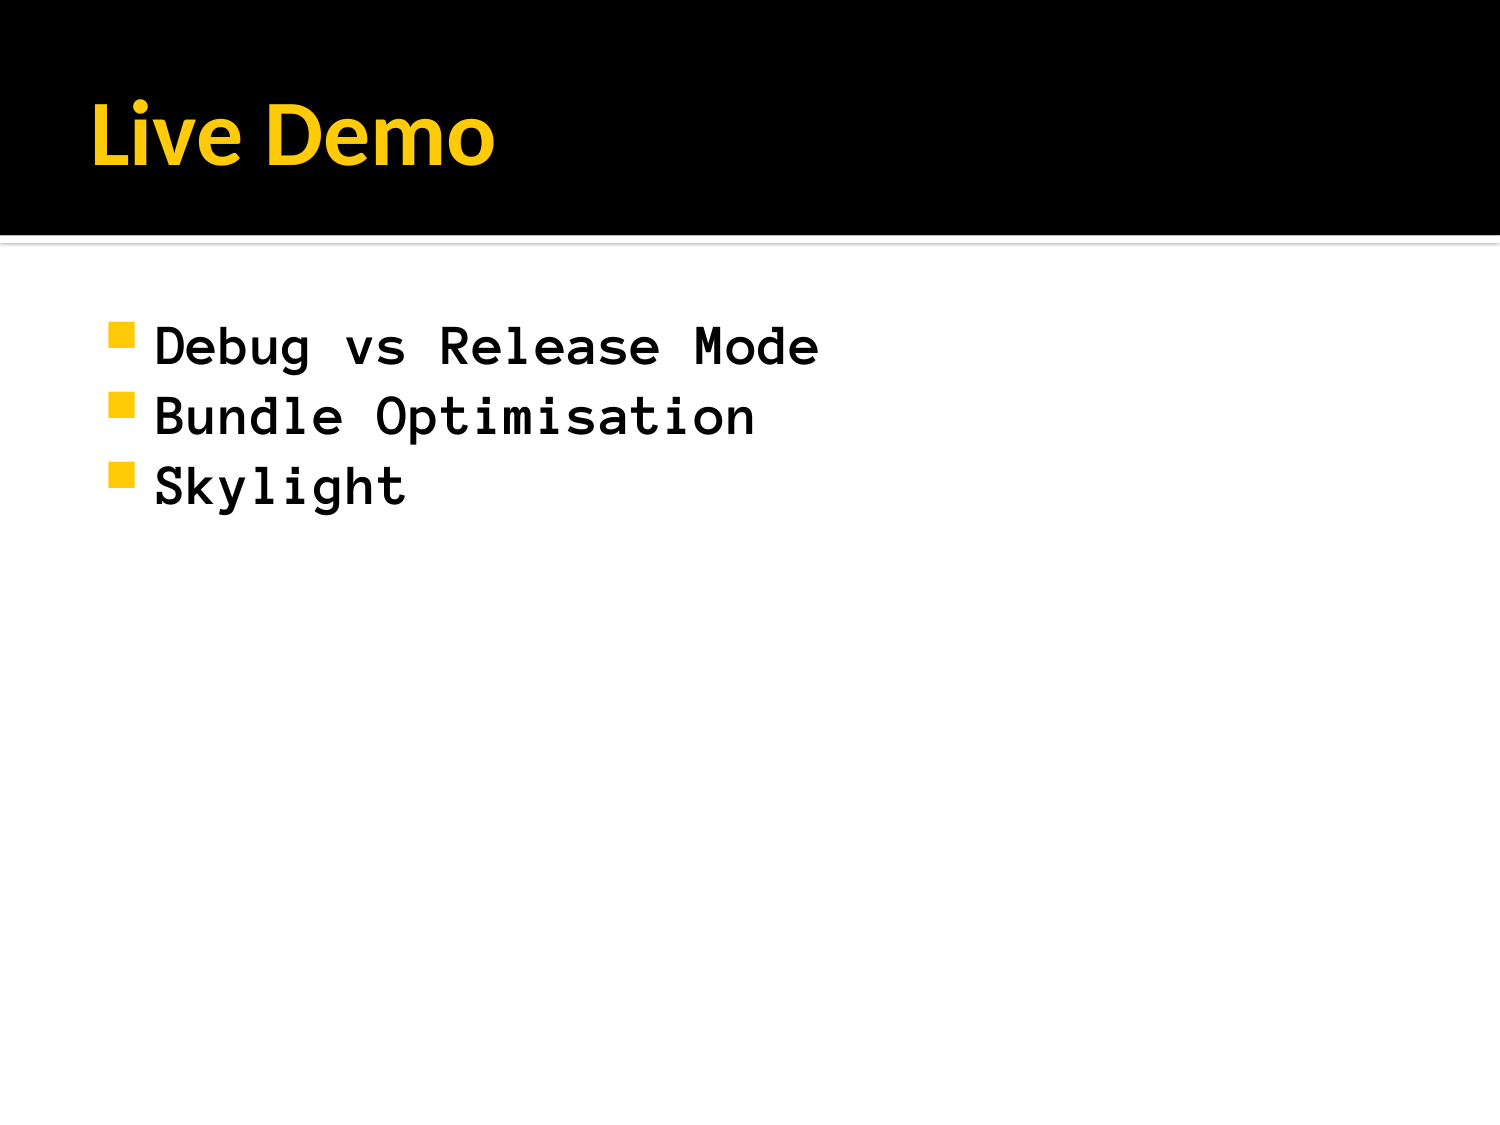

# Live Demo
Debug vs Release Mode
Bundle Optimisation
Skylight